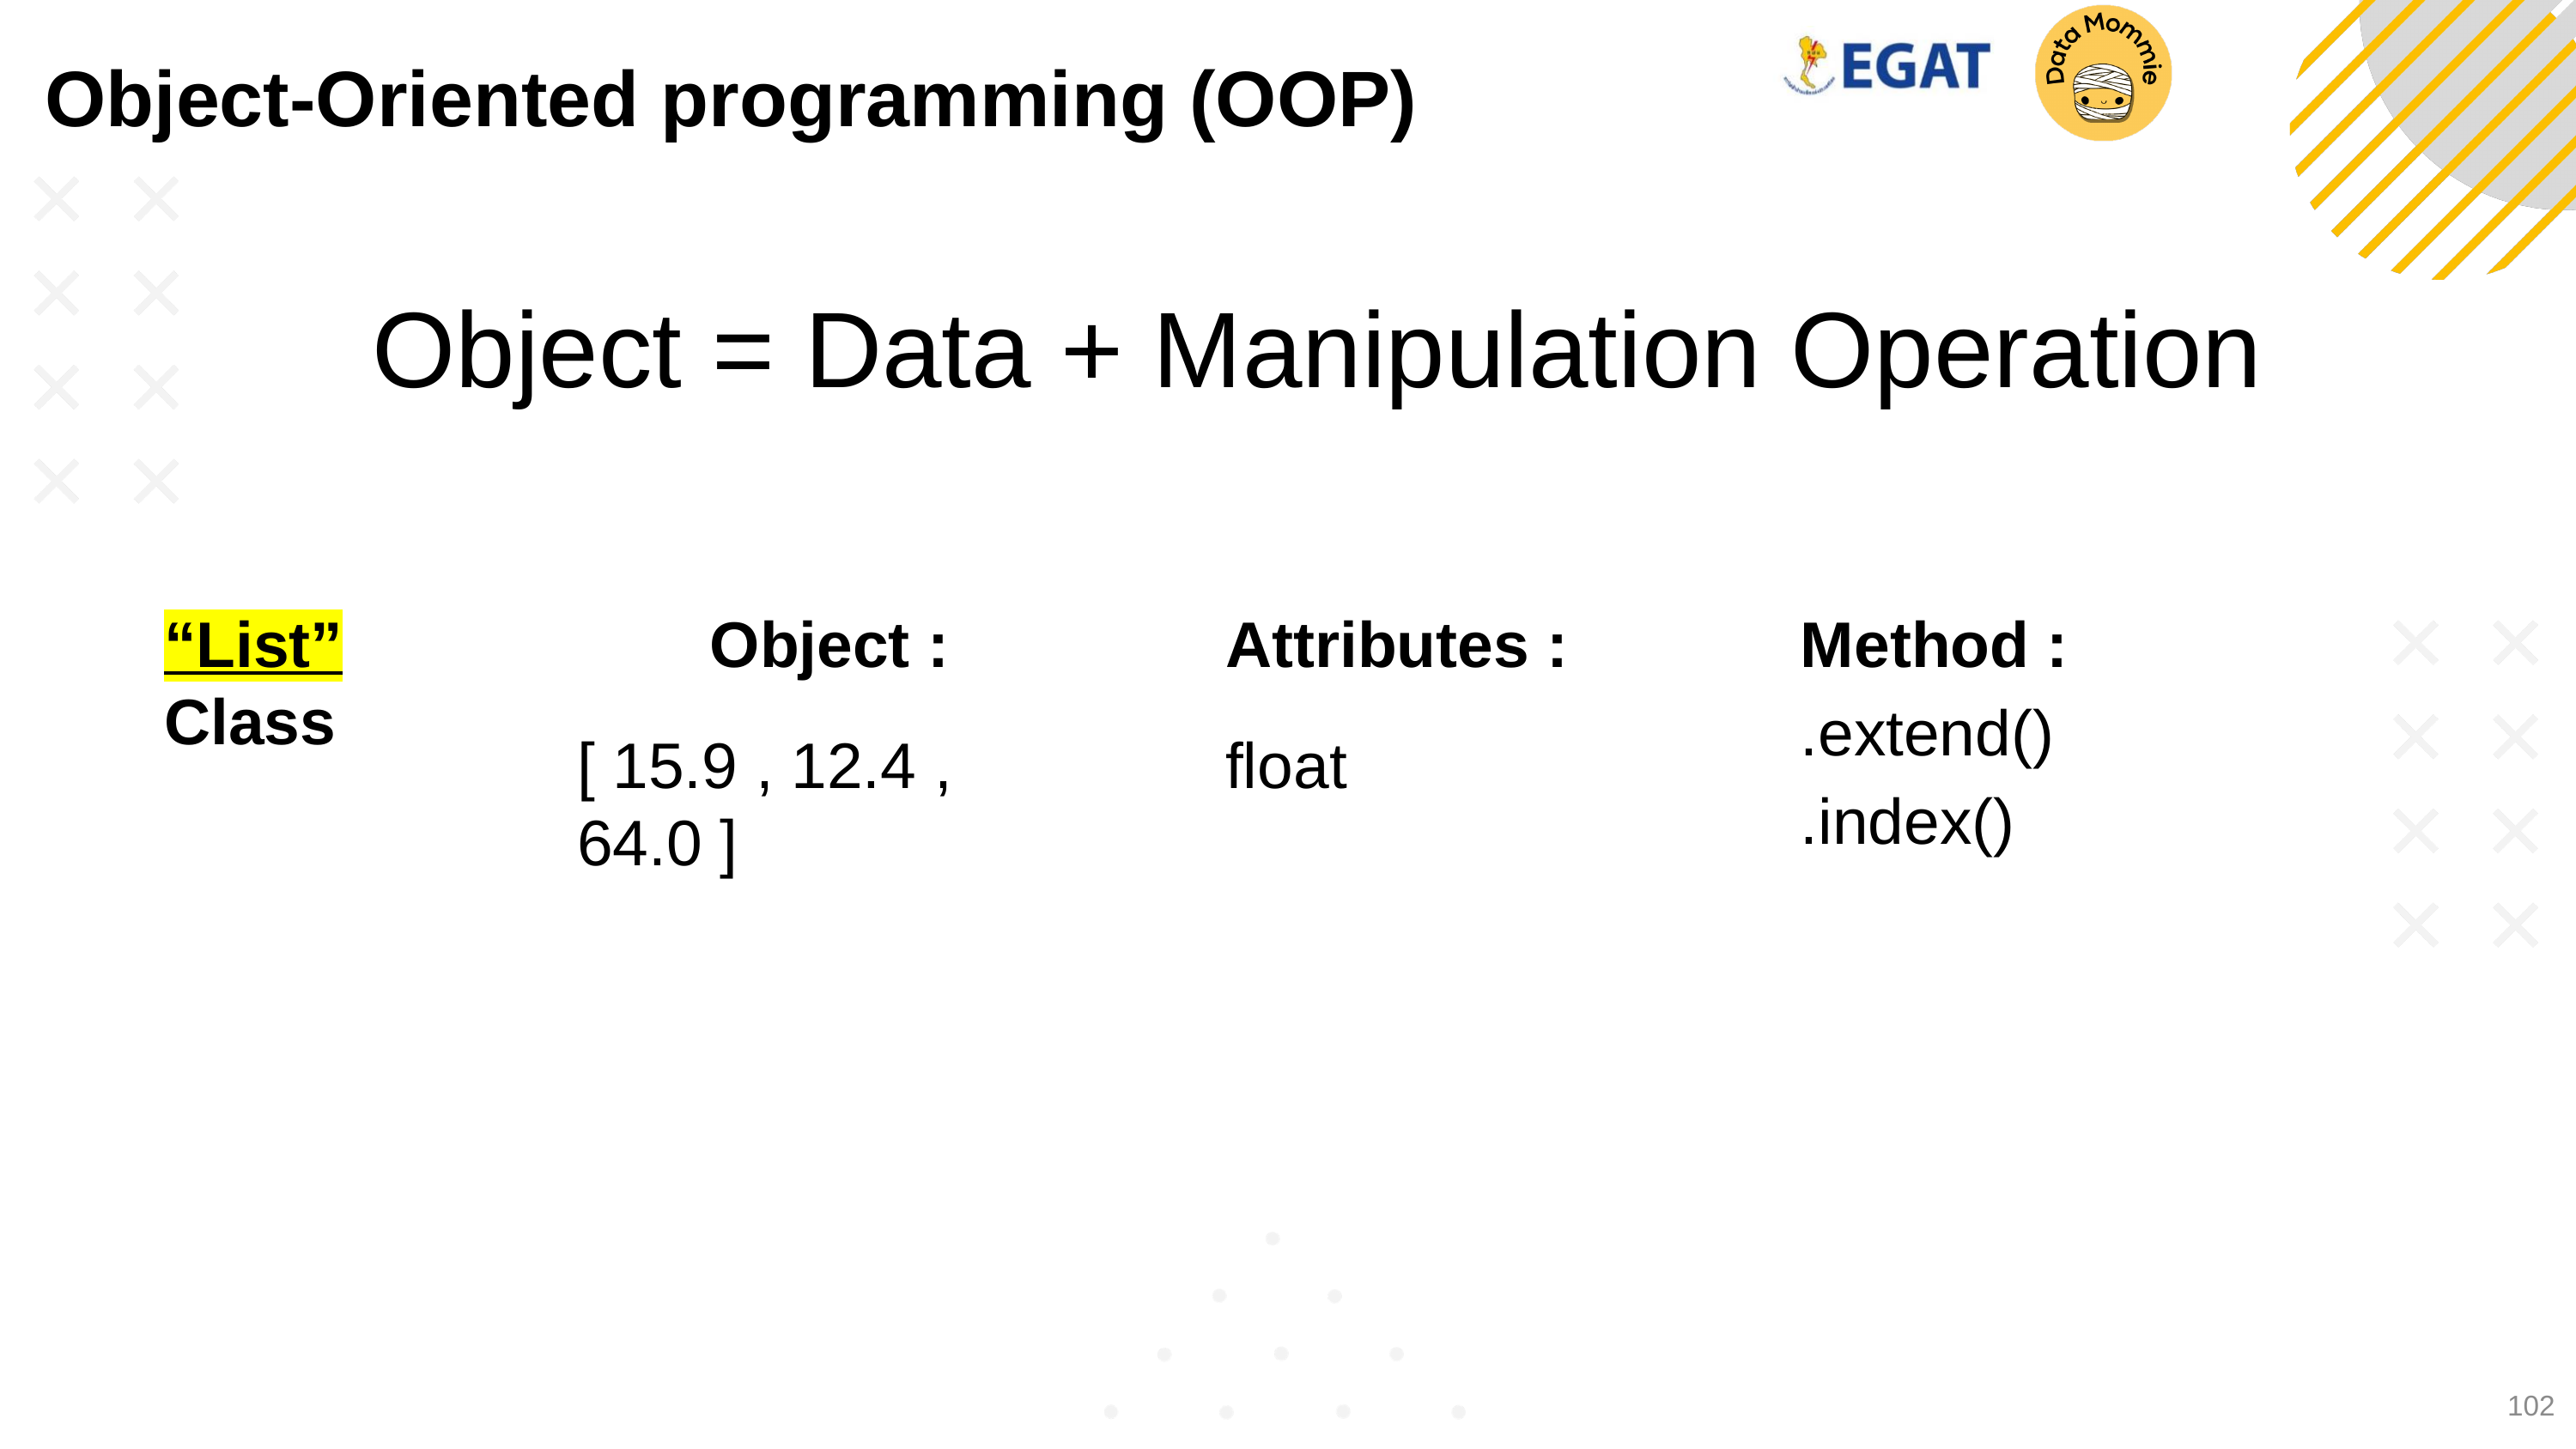

# Object-Oriented programming (OOP)
Object = Data + Manipulation Operation
“List” Class
Object :
Attributes :
Method :
.extend()
[ 15.9 , 12.4 , 64.0 ]
float
.index()
102